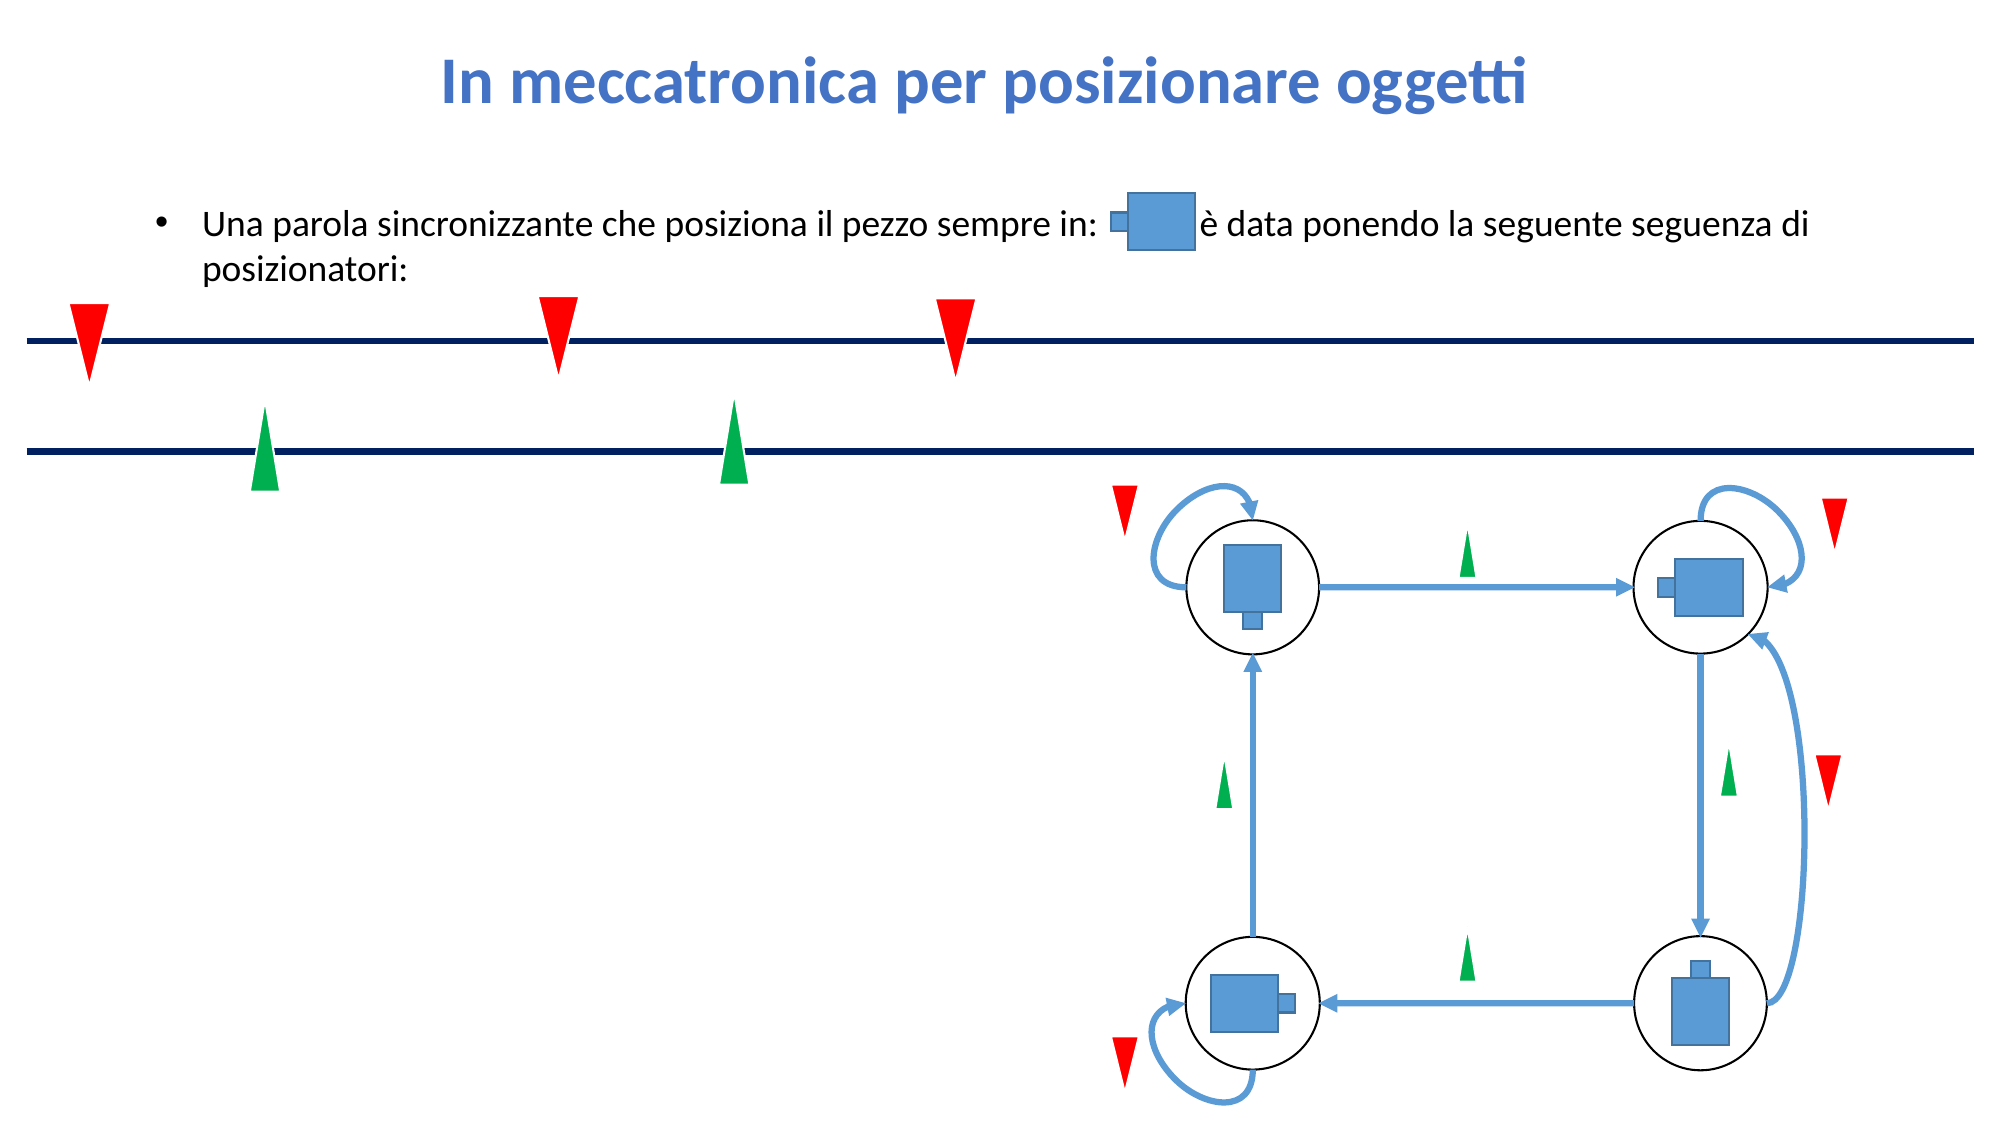

In meccatronica per posizionare oggetti

Una parola sincronizzante che posiziona il pezzo sempre in:            è data ponendo la seguente seguenza di posizionatori: